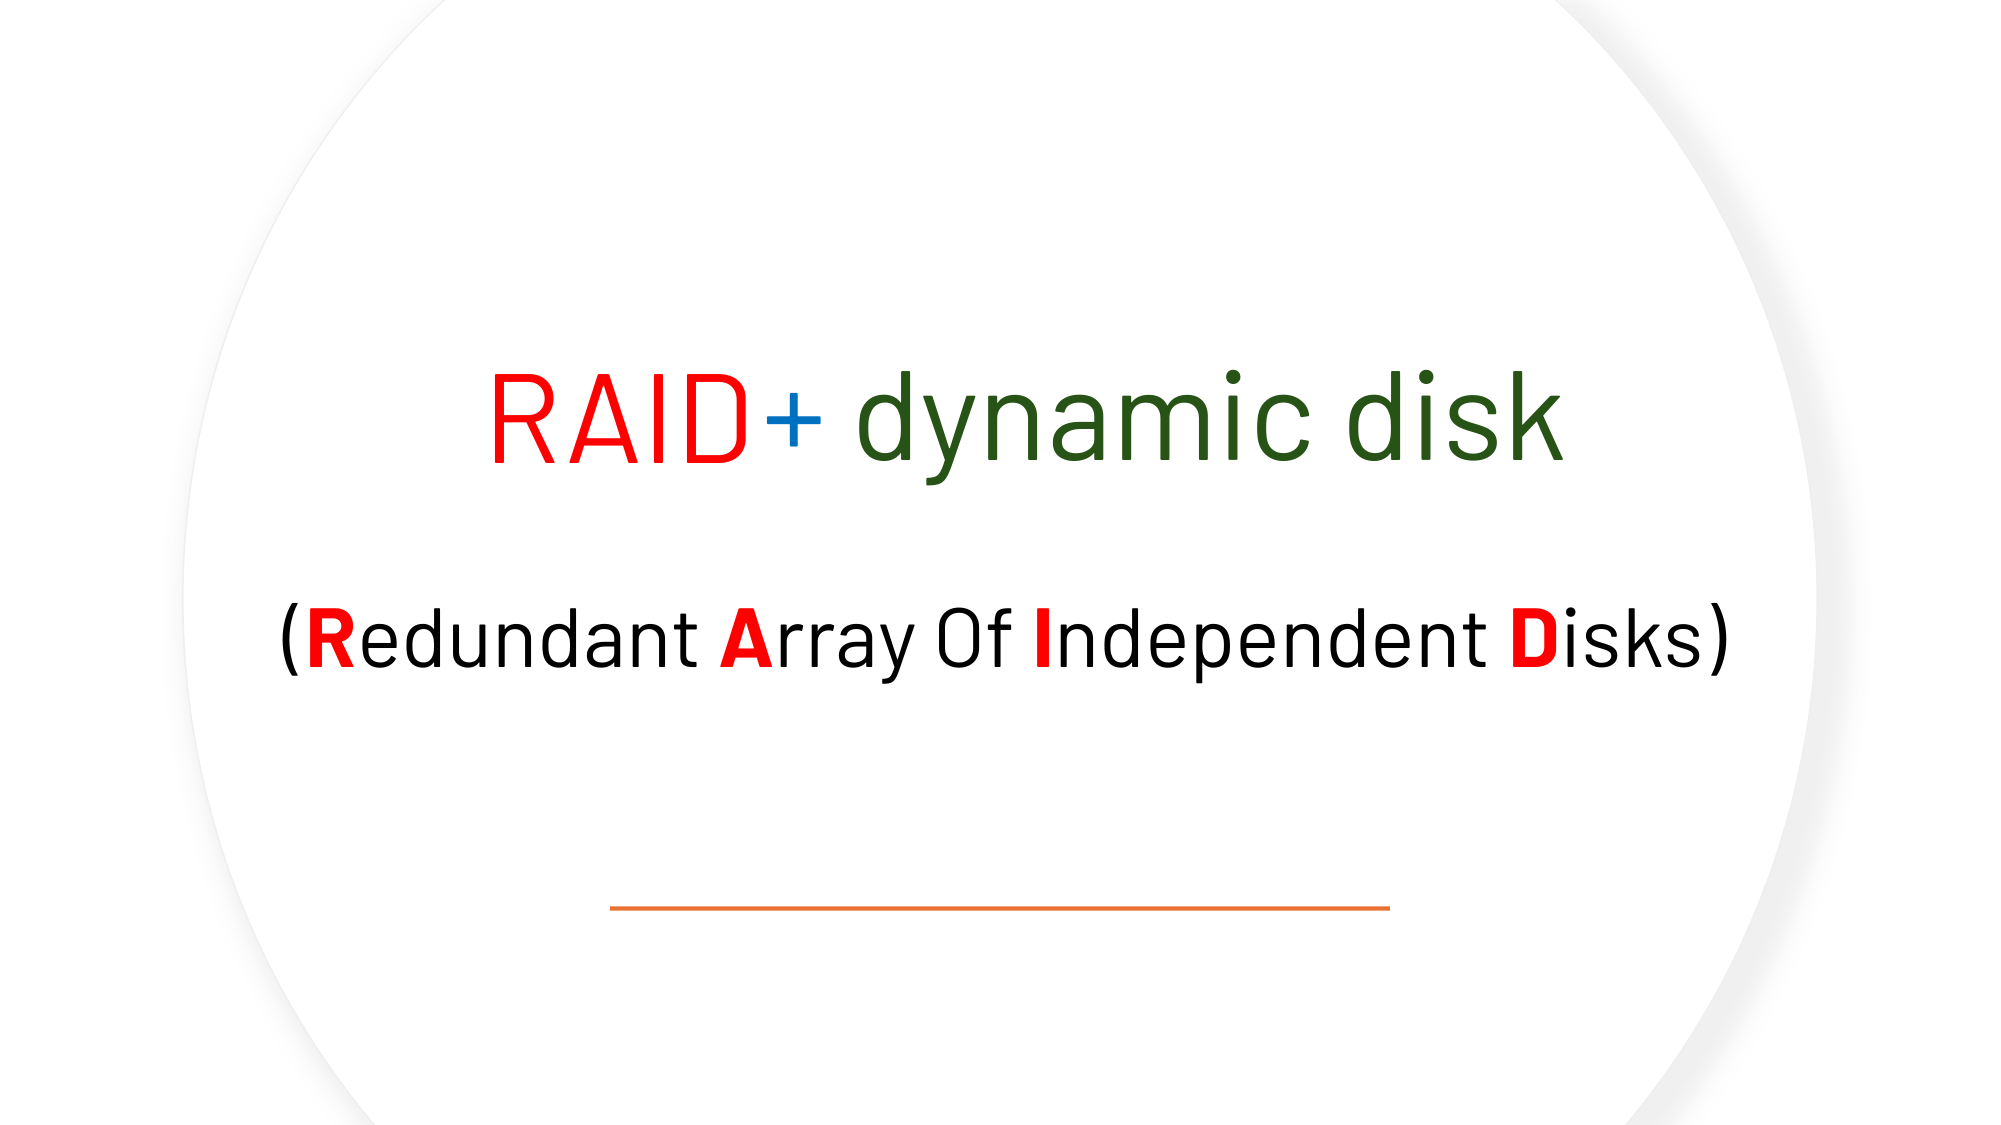

+ dynamic disk
# RAID
(Redundant Array Of Independent Disks)